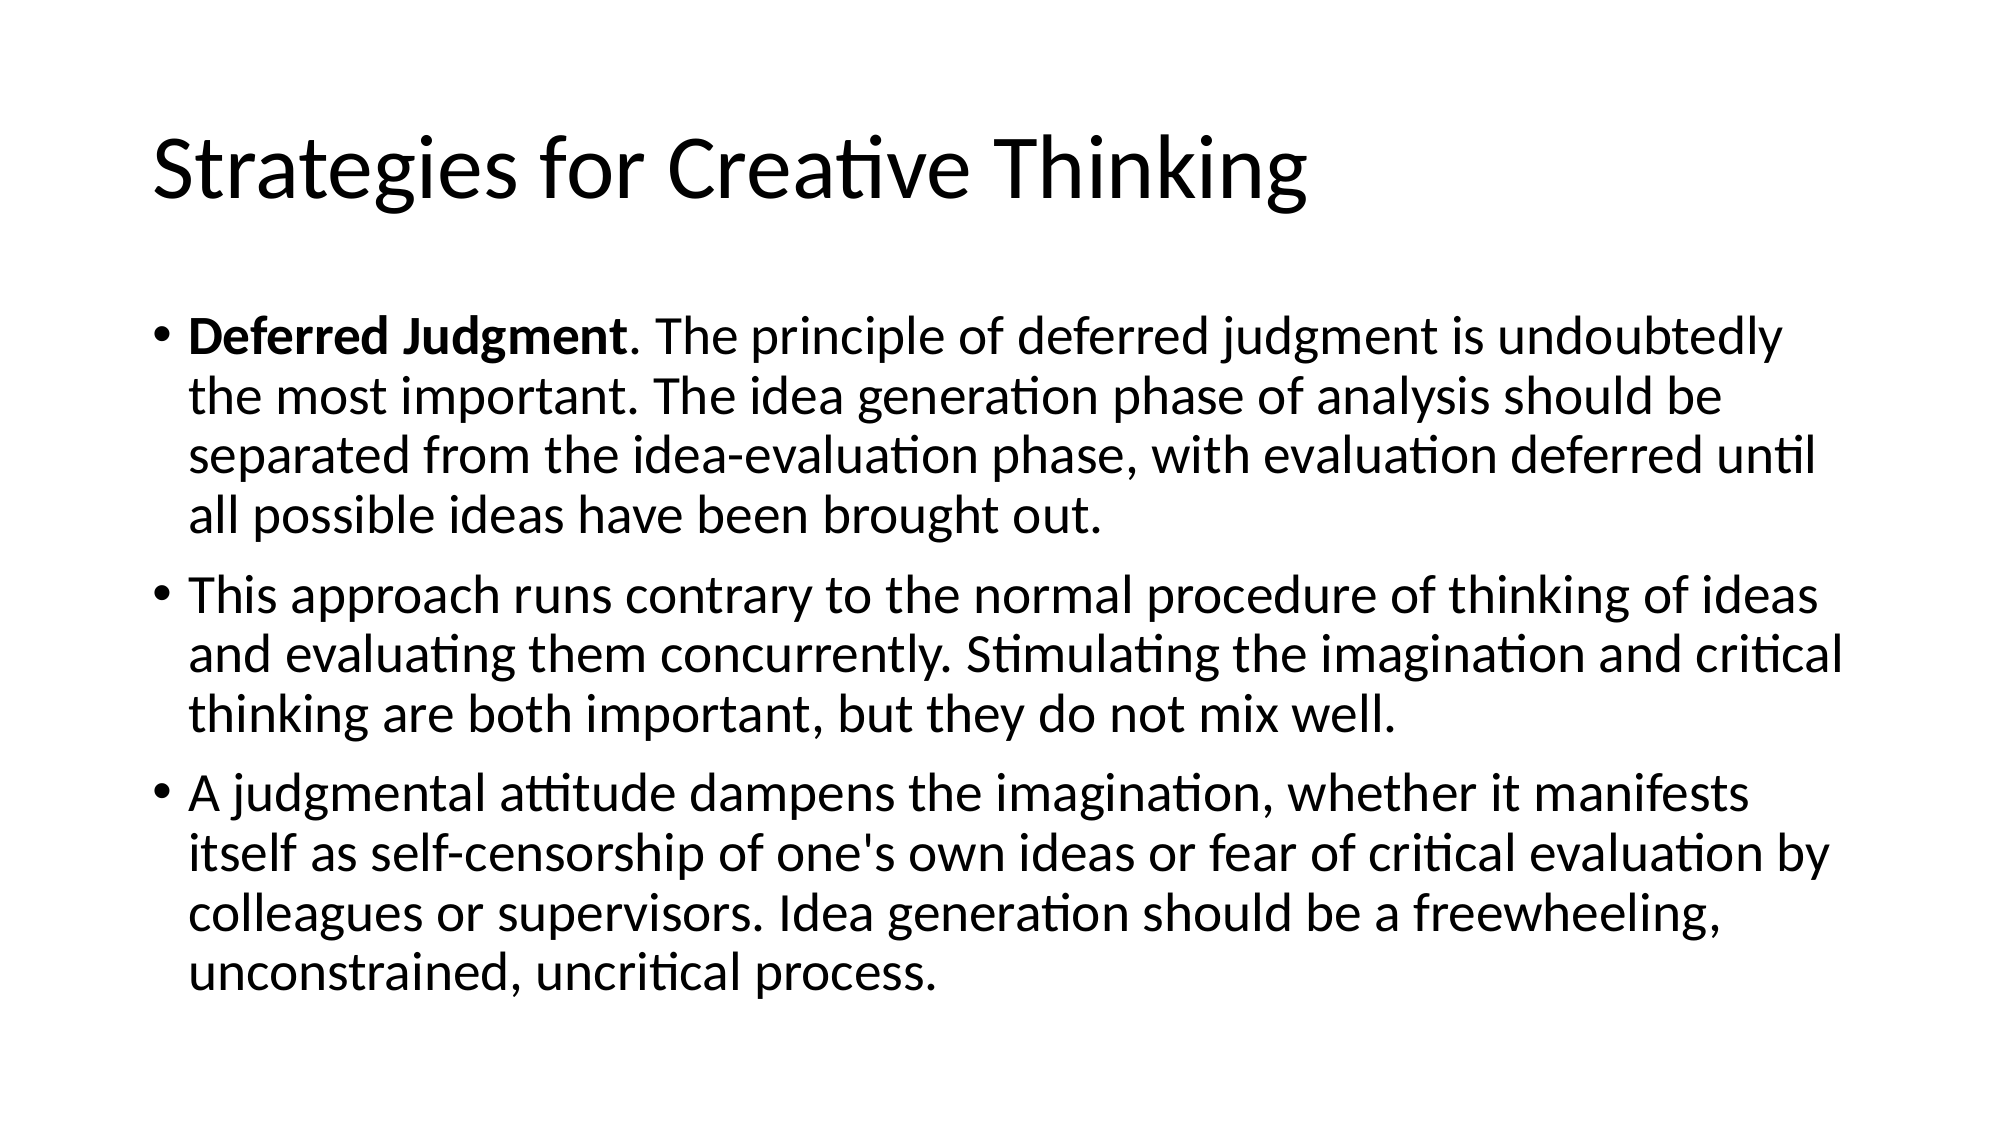

# Strategies for Creative Thinking
Deferred Judgment. The principle of deferred judgment is undoubtedly the most important. The idea generation phase of analysis should be separated from the idea-evaluation phase, with evaluation deferred until all possible ideas have been brought out.
This approach runs contrary to the normal procedure of thinking of ideas and evaluating them concurrently. Stimulating the imagination and critical thinking are both important, but they do not mix well.
A judgmental attitude dampens the imagination, whether it manifests itself as self-censorship of one's own ideas or fear of critical evaluation by colleagues or supervisors. Idea generation should be a freewheeling, unconstrained, uncritical process.